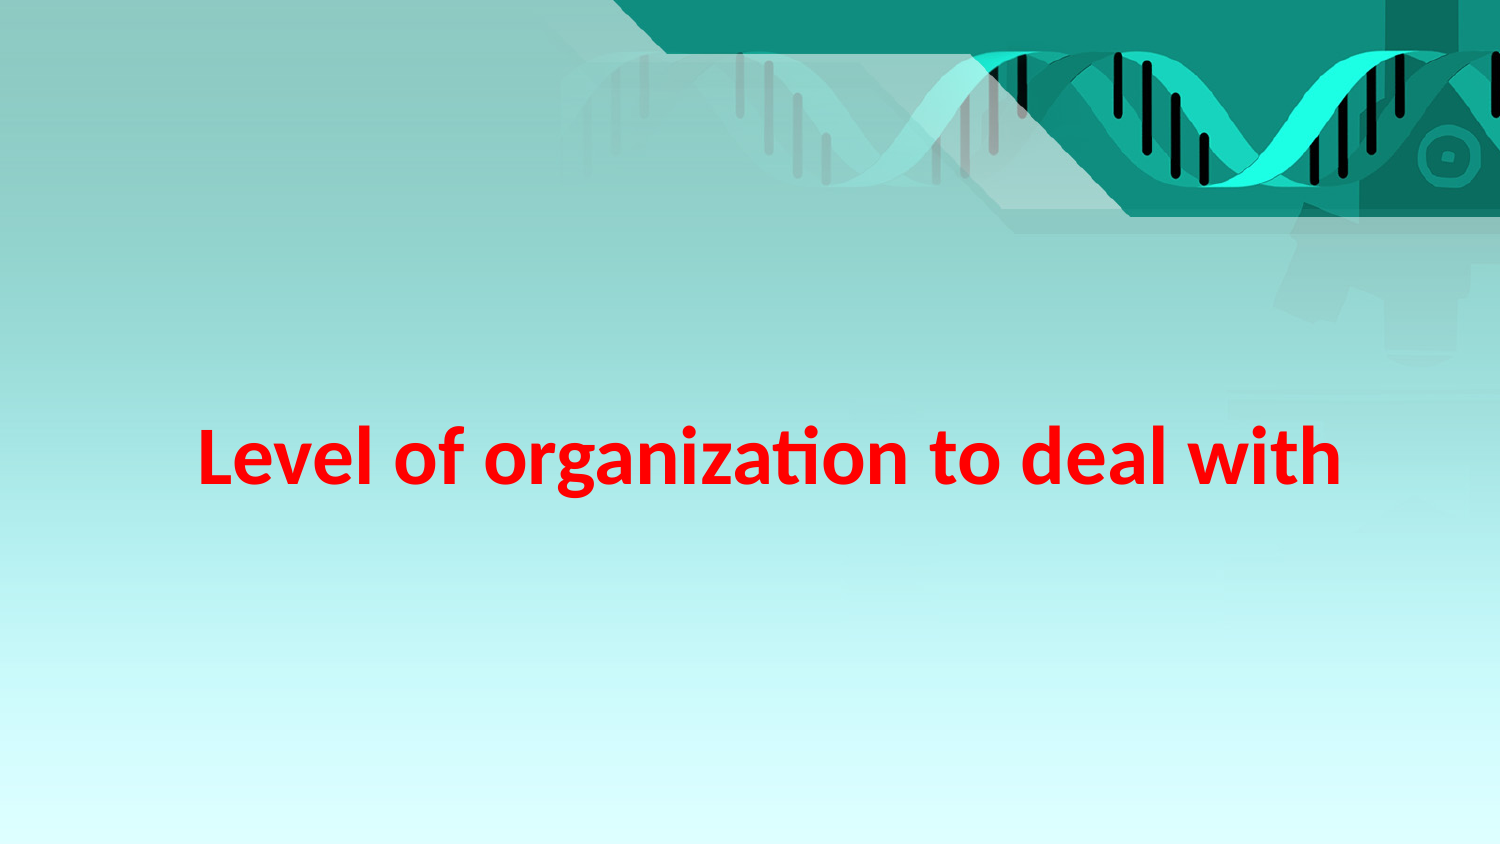

# Level of organization to deal with